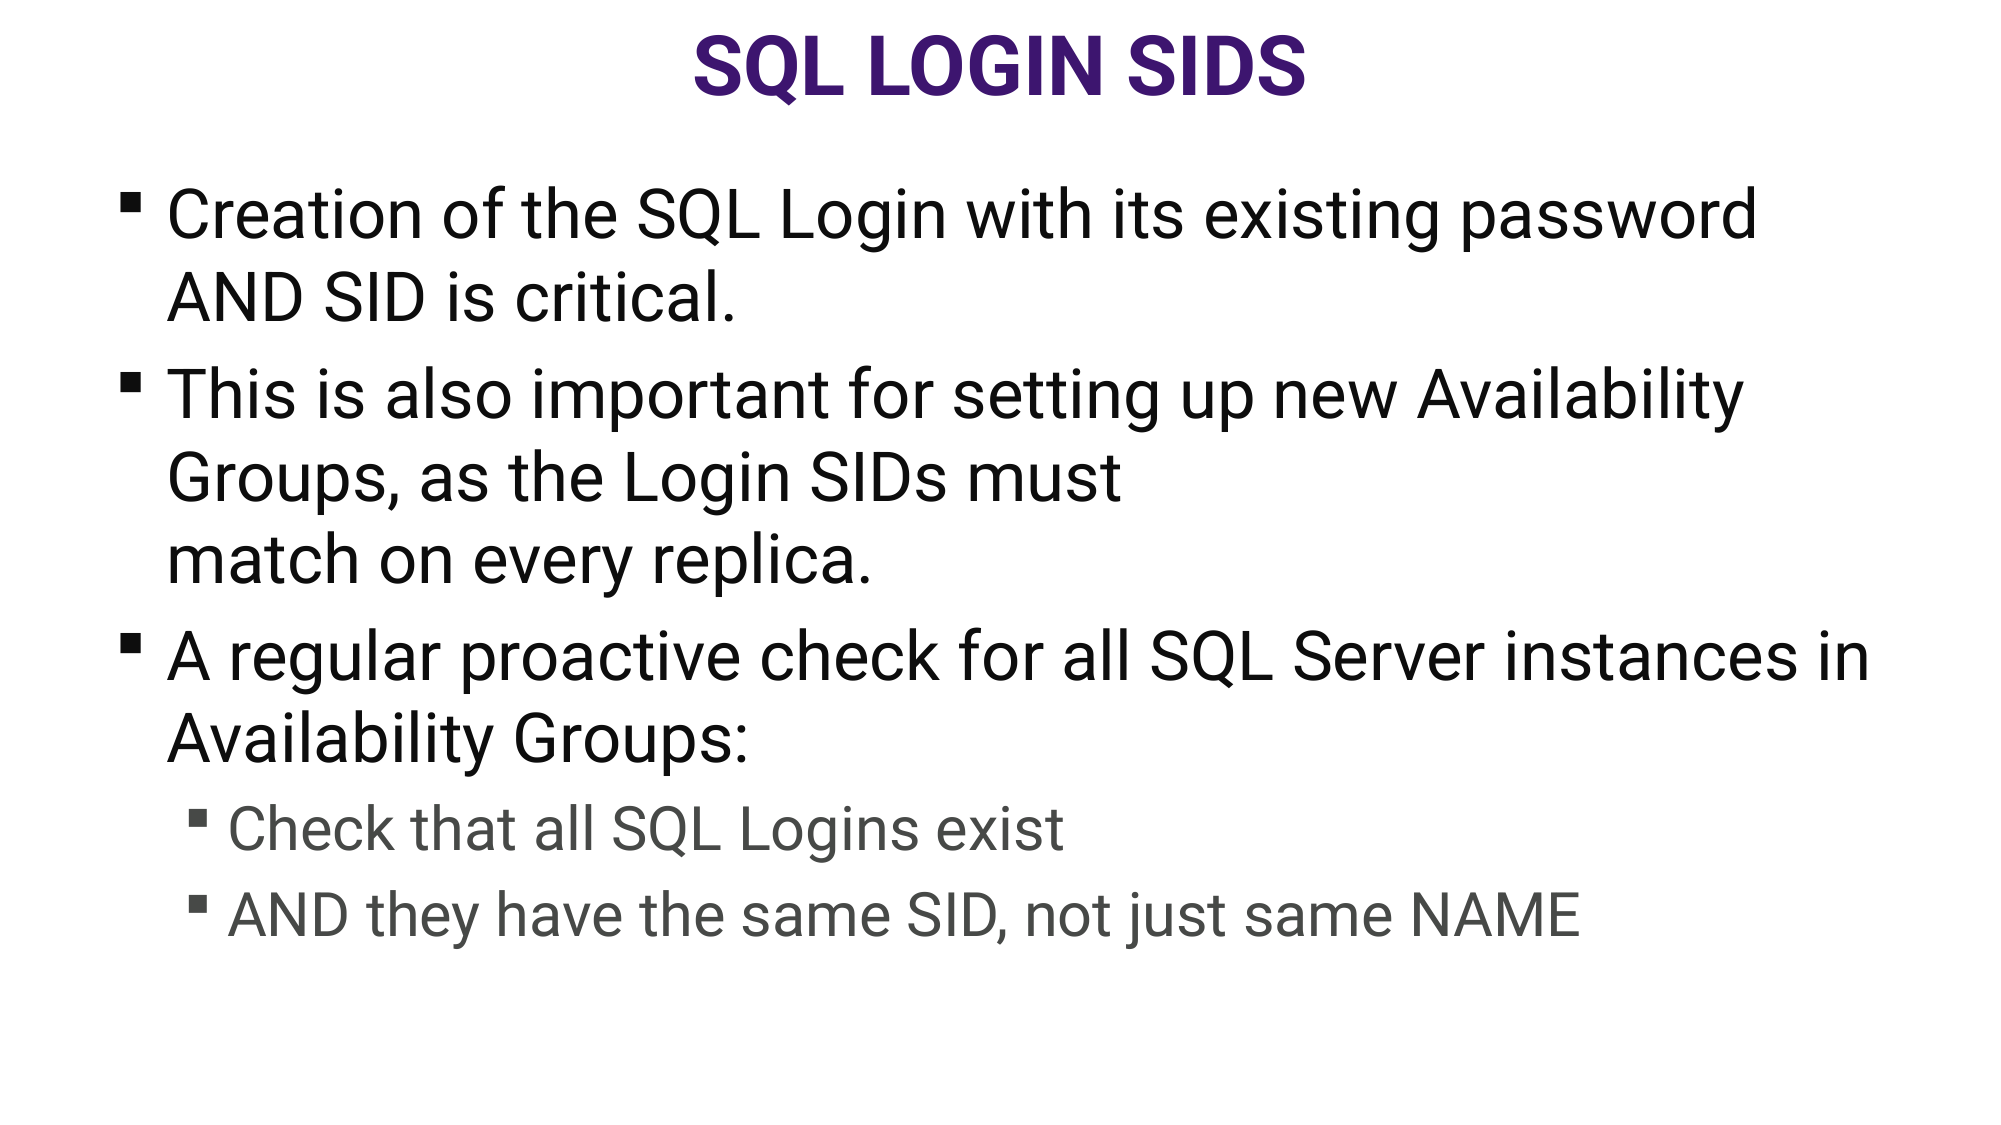

# Sql login SIDS
Creation of the SQL Login with its existing password AND SID is critical.
This is also important for setting up new Availability Groups, as the Login SIDs must
match on every replica.
A regular proactive check for all SQL Server instances in Availability Groups:
Check that all SQL Logins exist
AND they have the same SID, not just same NAME